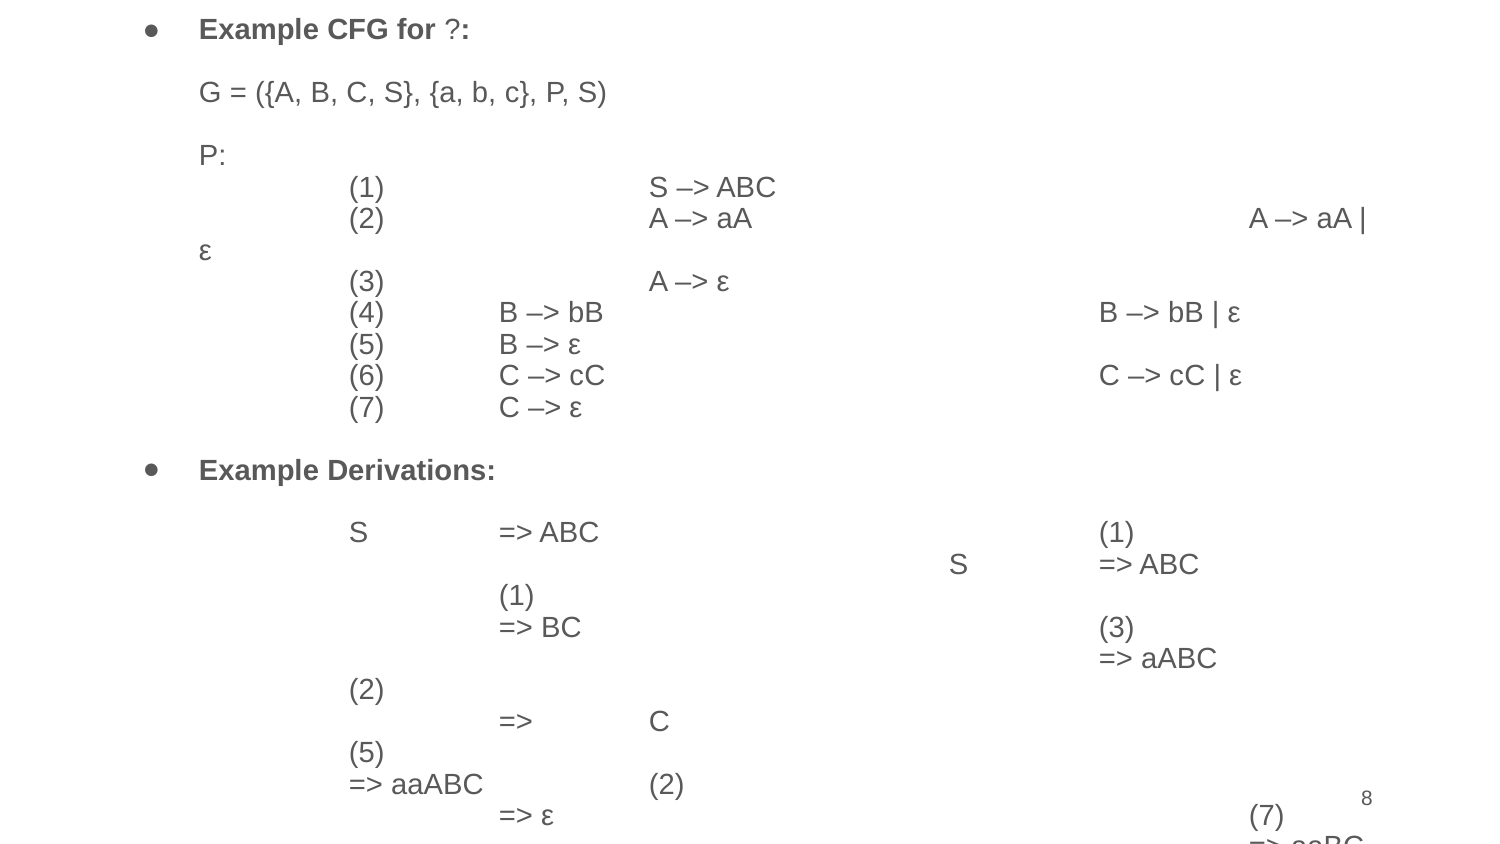

Example CFG for ?:

	G = ({A, B, C, S}, {a, b, c}, P, S)

	P:
		(1)		S –> ABC
		(2)		A –> aA				A –> aA | ε
		(3)		A –> ε
		(4) 	B –> bB				B –> bB | ε
		(5) 	B –> ε
		(6) 	C –> cC				C –> cC | ε
		(7) 	C –> ε

Example Derivations:

		S	=> ABC				(1)						S	=> ABC			(1)
			=> BC				(3)							=> aABC		(2)
			=>	C					(5)							=> aaABC		(2)
			=> ε					(7)							=> aaBC			(3)
																=> aabBC		(4)
																=> aabC			(5)
																=> aabcC		(6)
																=> aabc			(7)

Note that G generates the language a*b*c*
8